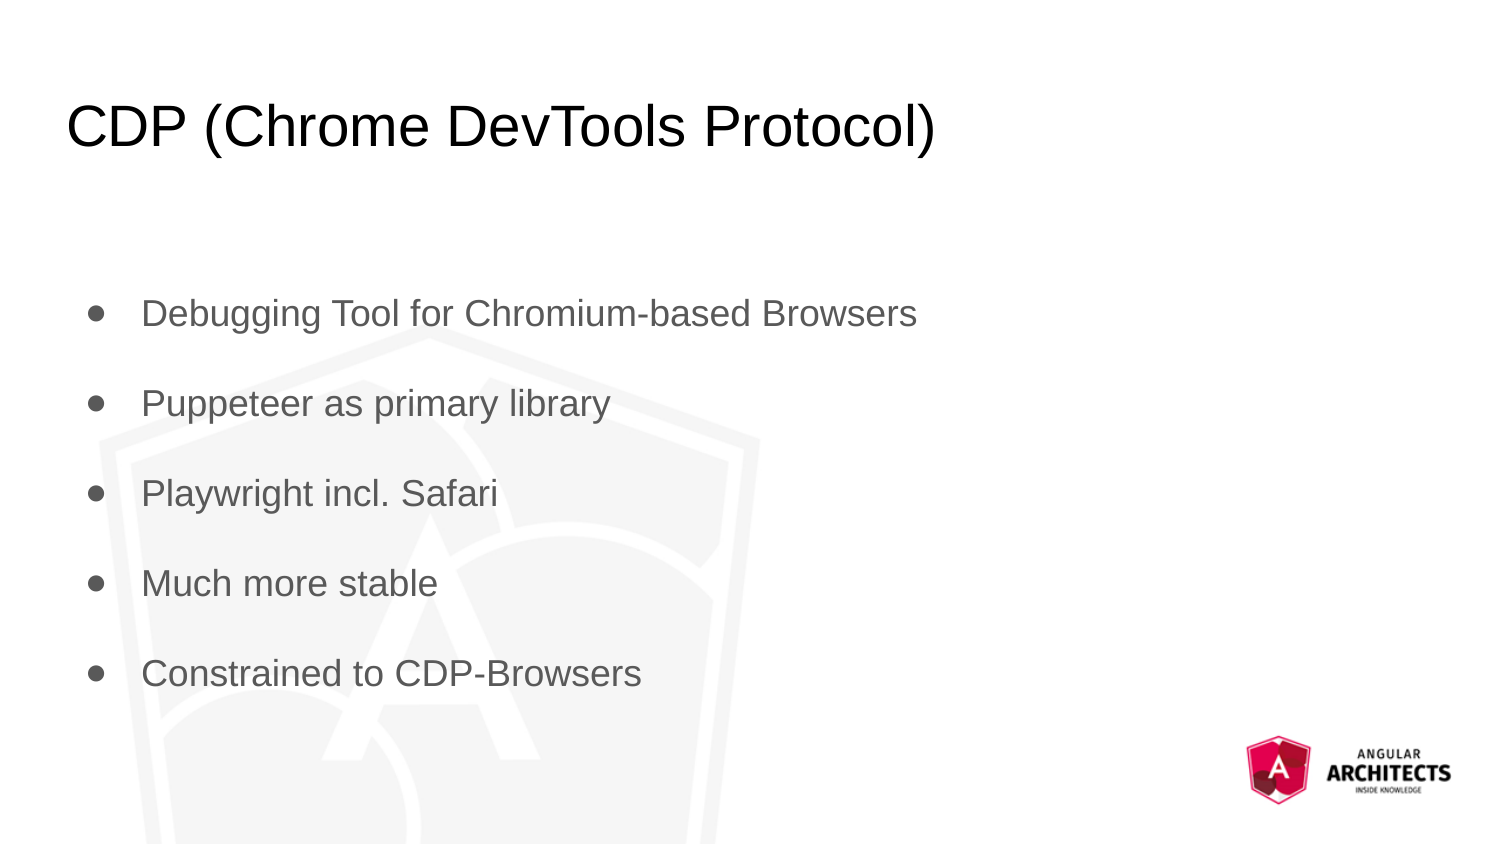

# CDP (Chrome DevTools Protocol)
Debugging Tool for Chromium-based Browsers
Puppeteer as primary library
Playwright incl. Safari
Much more stable
Constrained to CDP-Browsers